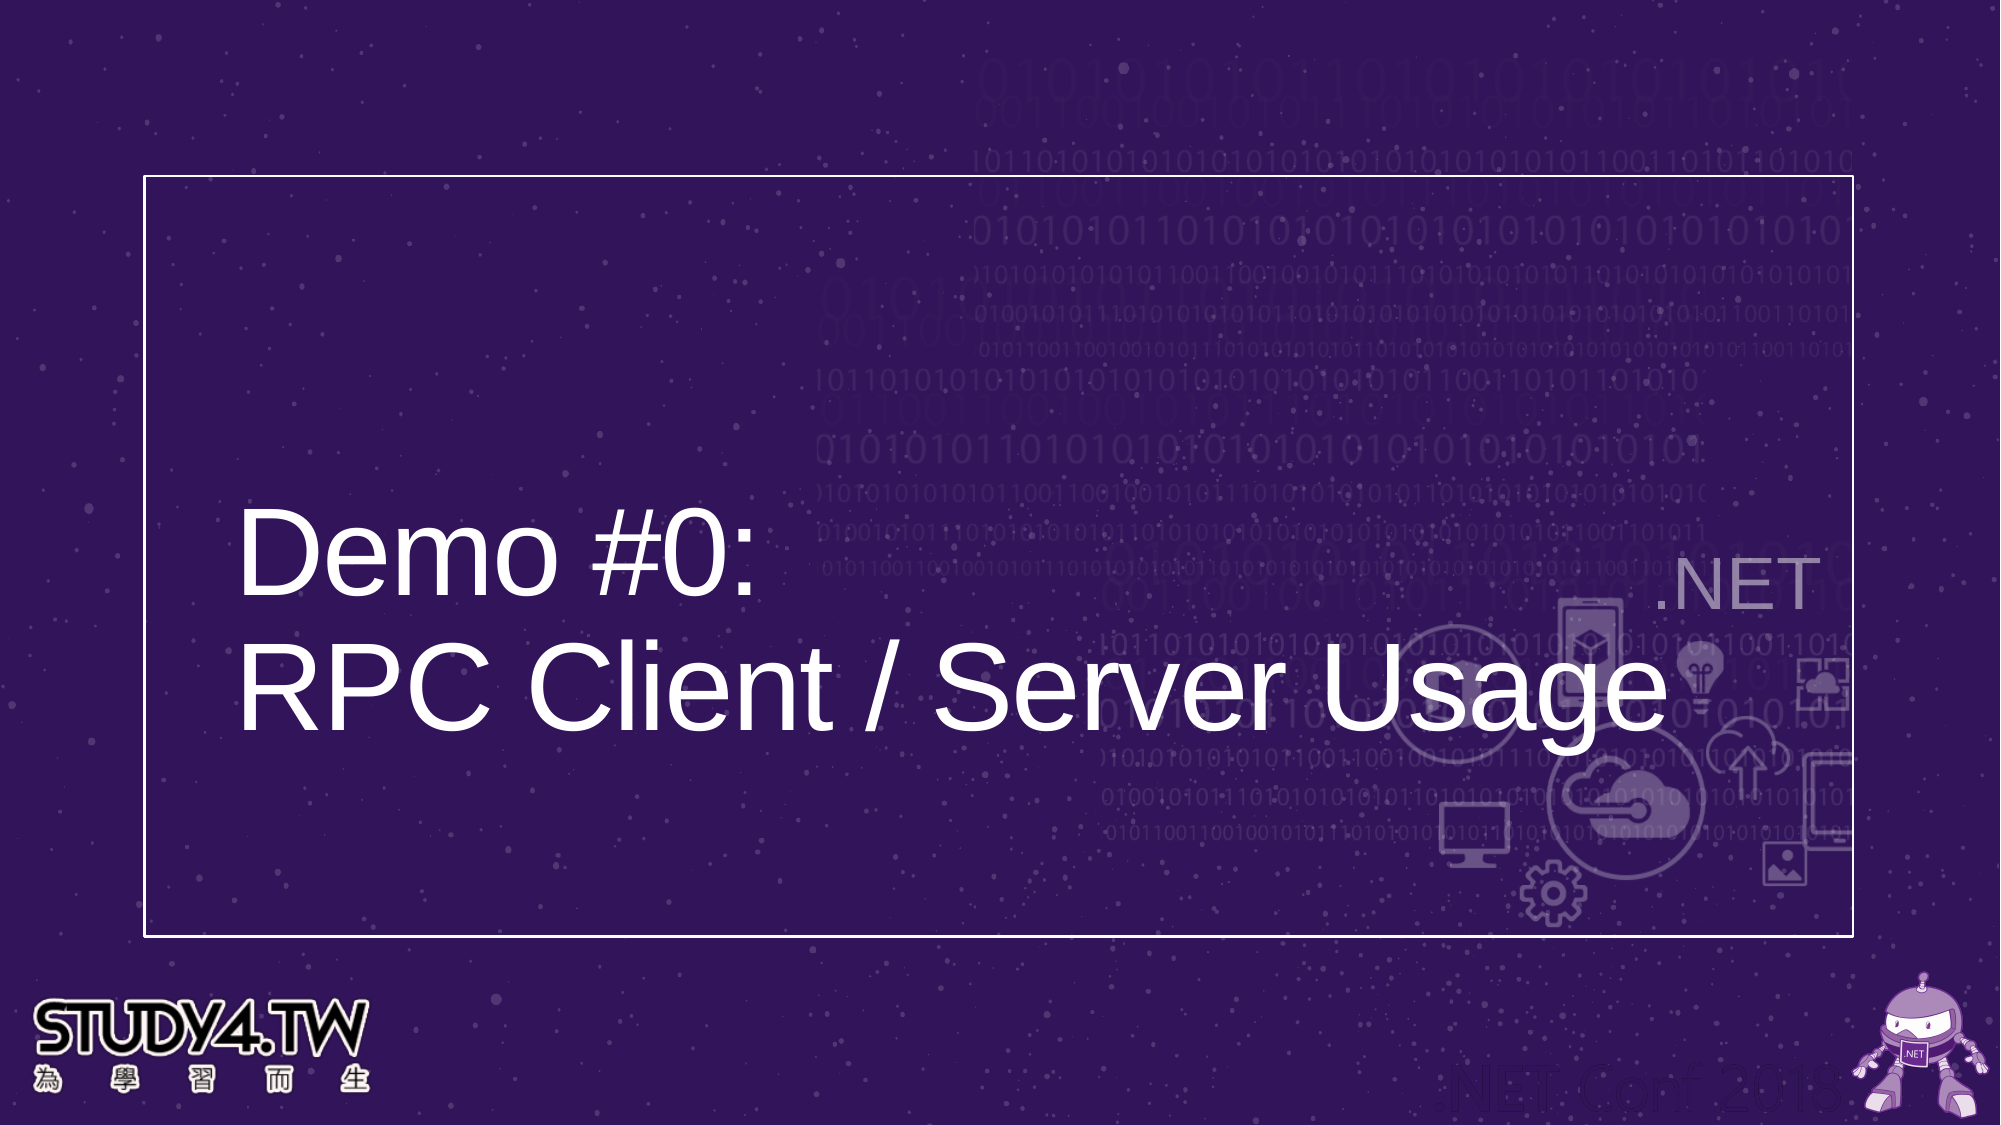

# Demo #0: RPC Client / Server Usage